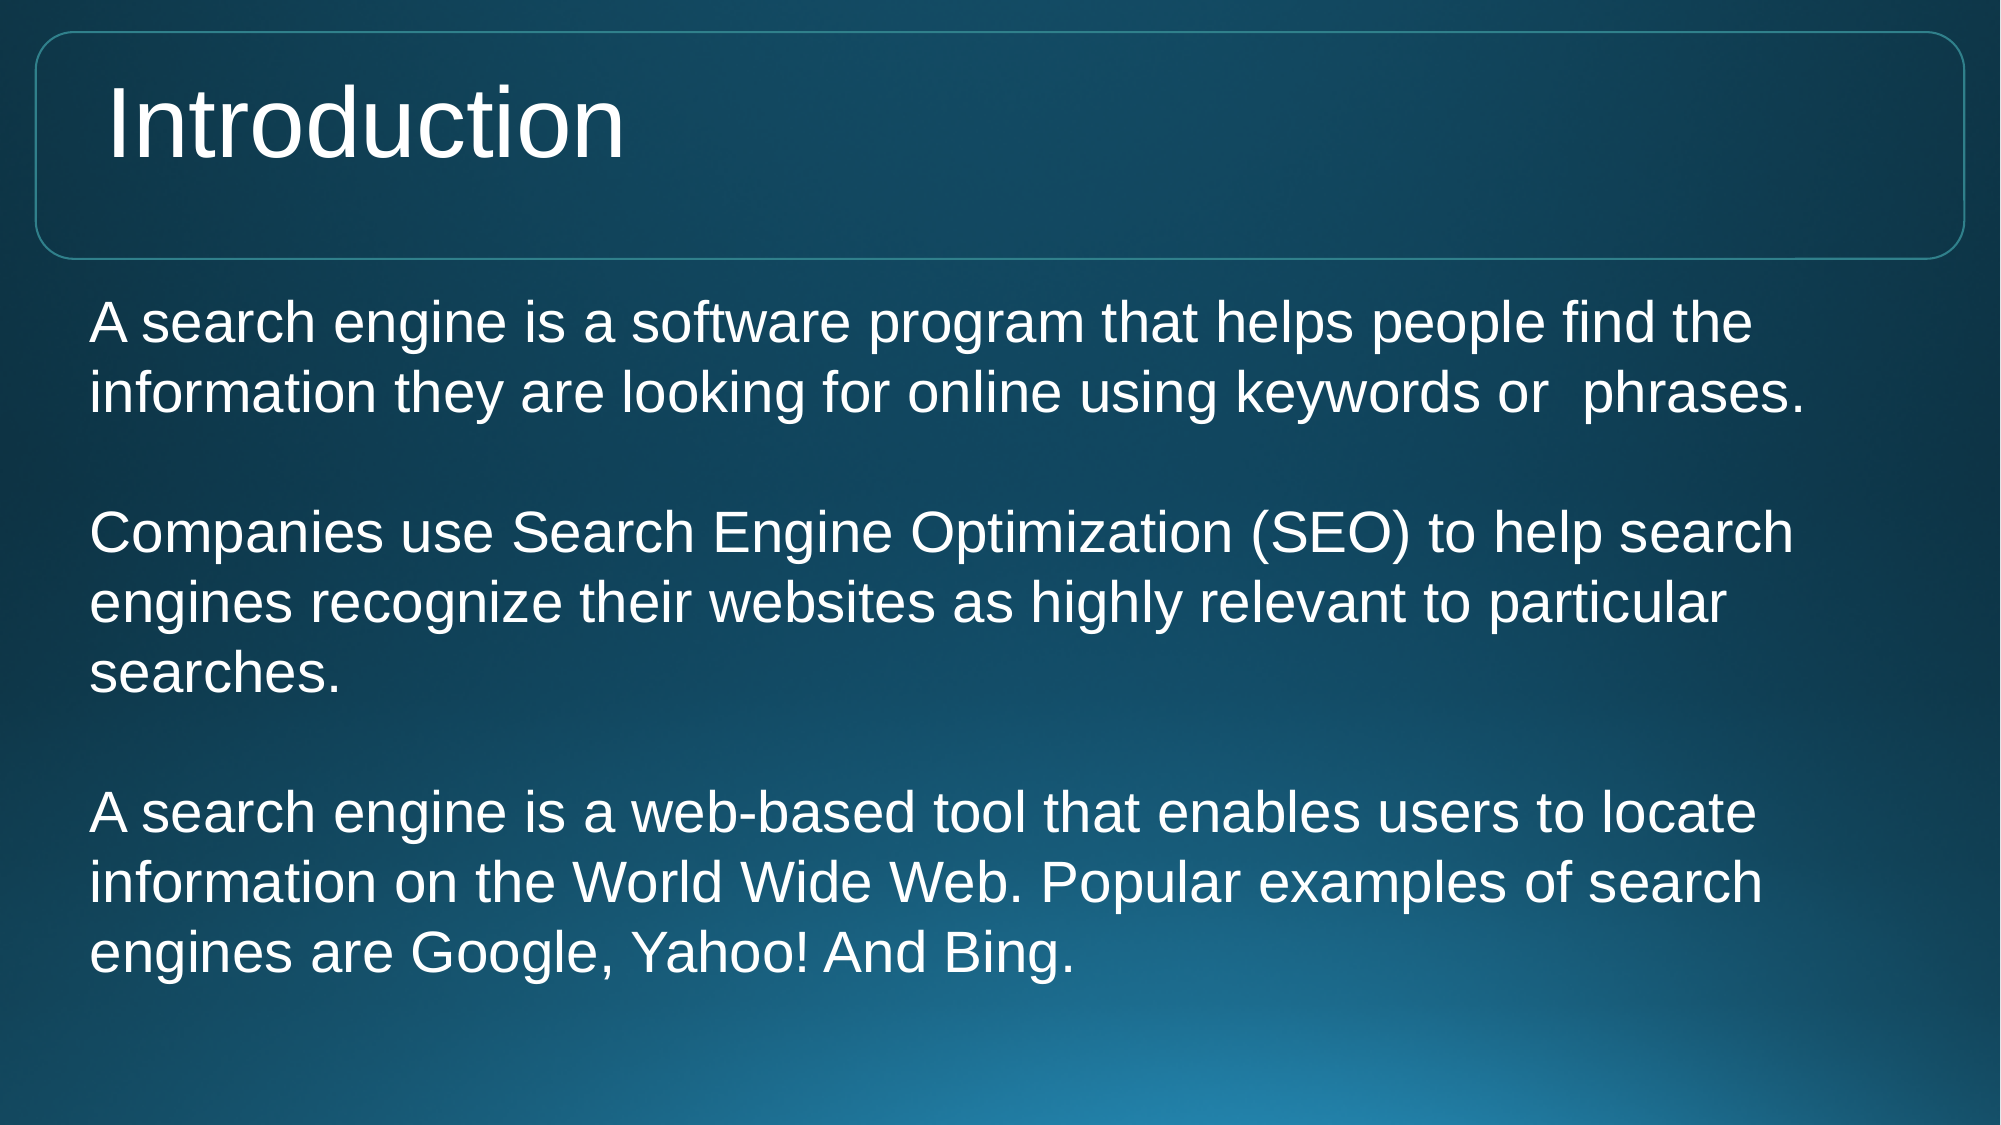

Introduction
A search engine is a software program that helps people find the information they are looking for online using keywords or  phrases.

Companies use Search Engine Optimization (SEO) to help search engines recognize their websites as highly relevant to particular searches.

A search engine is a web-based tool that enables users to locate information on the World Wide Web. Popular examples of search engines are Google, Yahoo! And Bing.